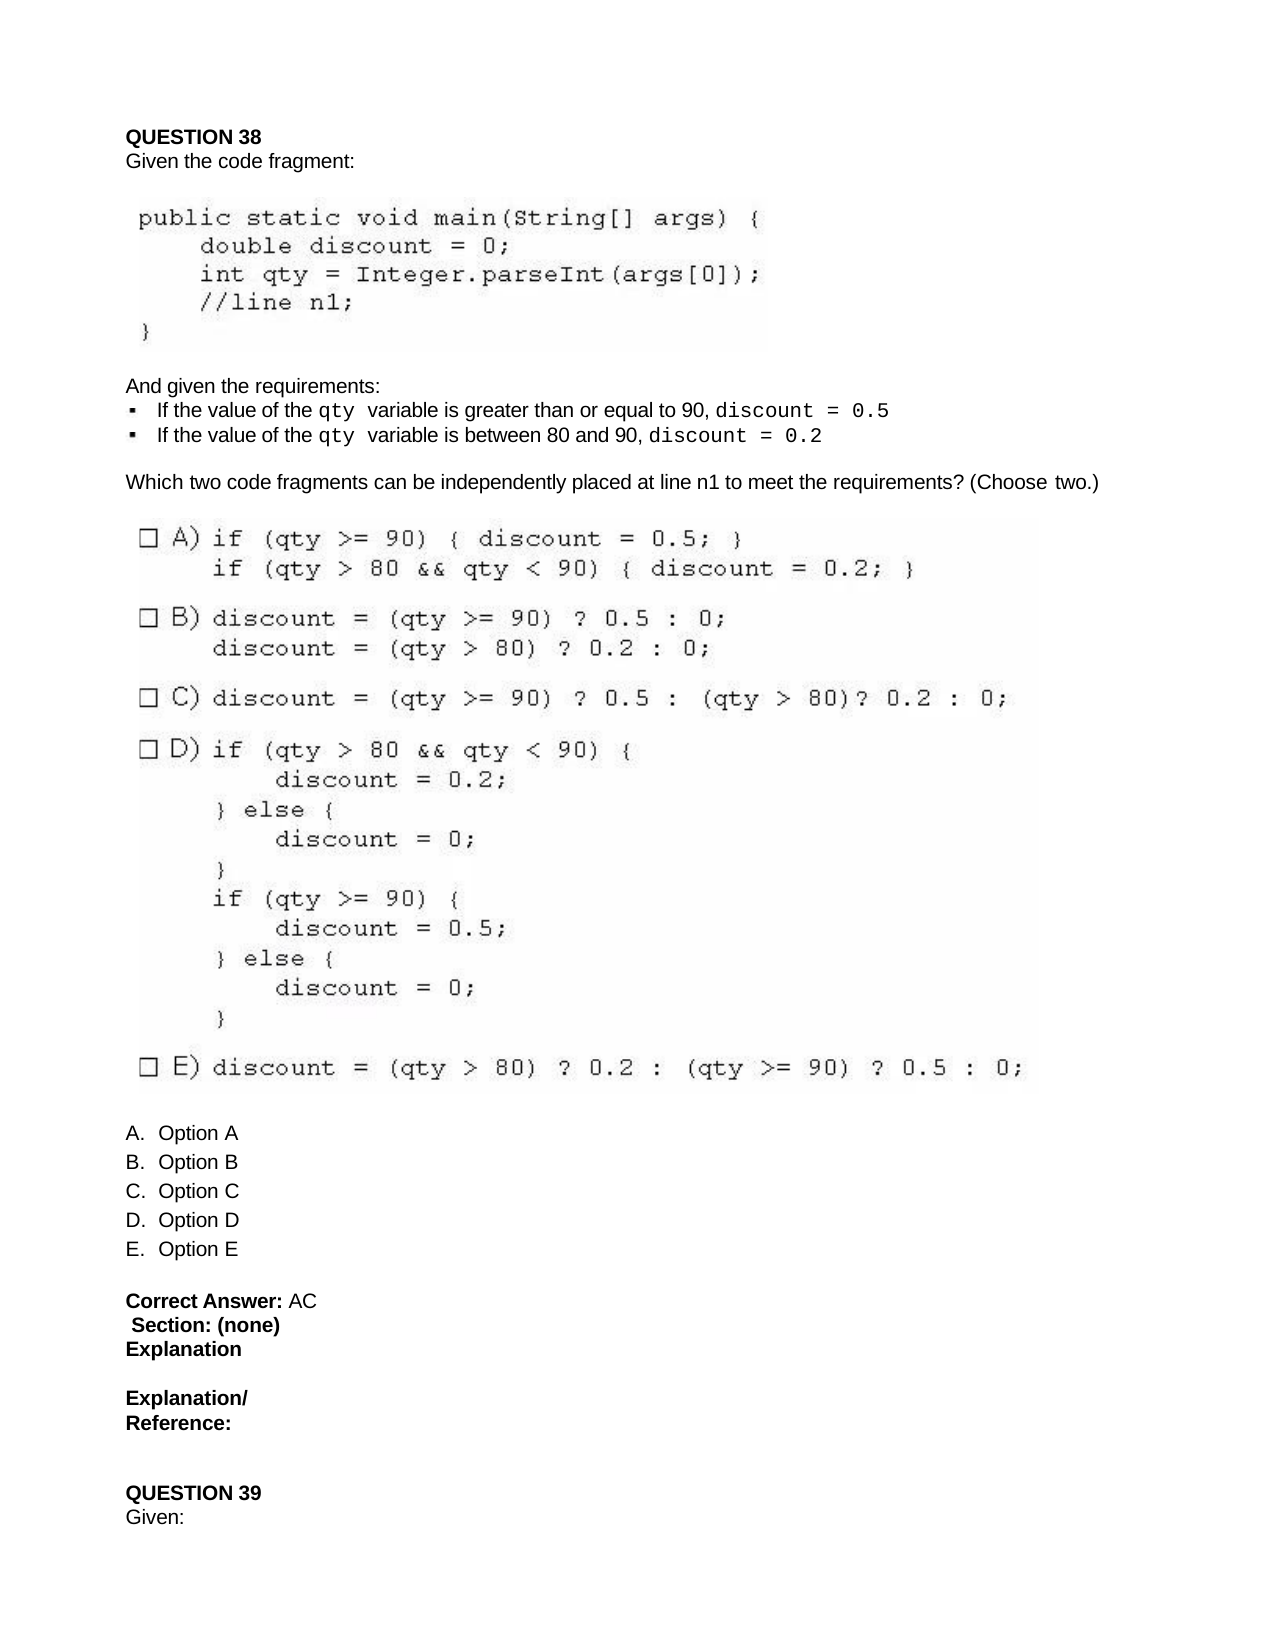

QUESTION 38
Given the code fragment:

And given the requirements:
If the value of the qty variable is greater than or equal to 90, discount = 0.5
If the value of the qty variable is between 80 and 90, discount = 0.2
Which two code fragments can be independently placed at line n1 to meet the requirements? (Choose two.)

Option A
Option B
Option C
Option D
Option E

Correct Answer: AC  Section: (none)  Explanation

Explanation/Reference:

QUESTION 39
Given: